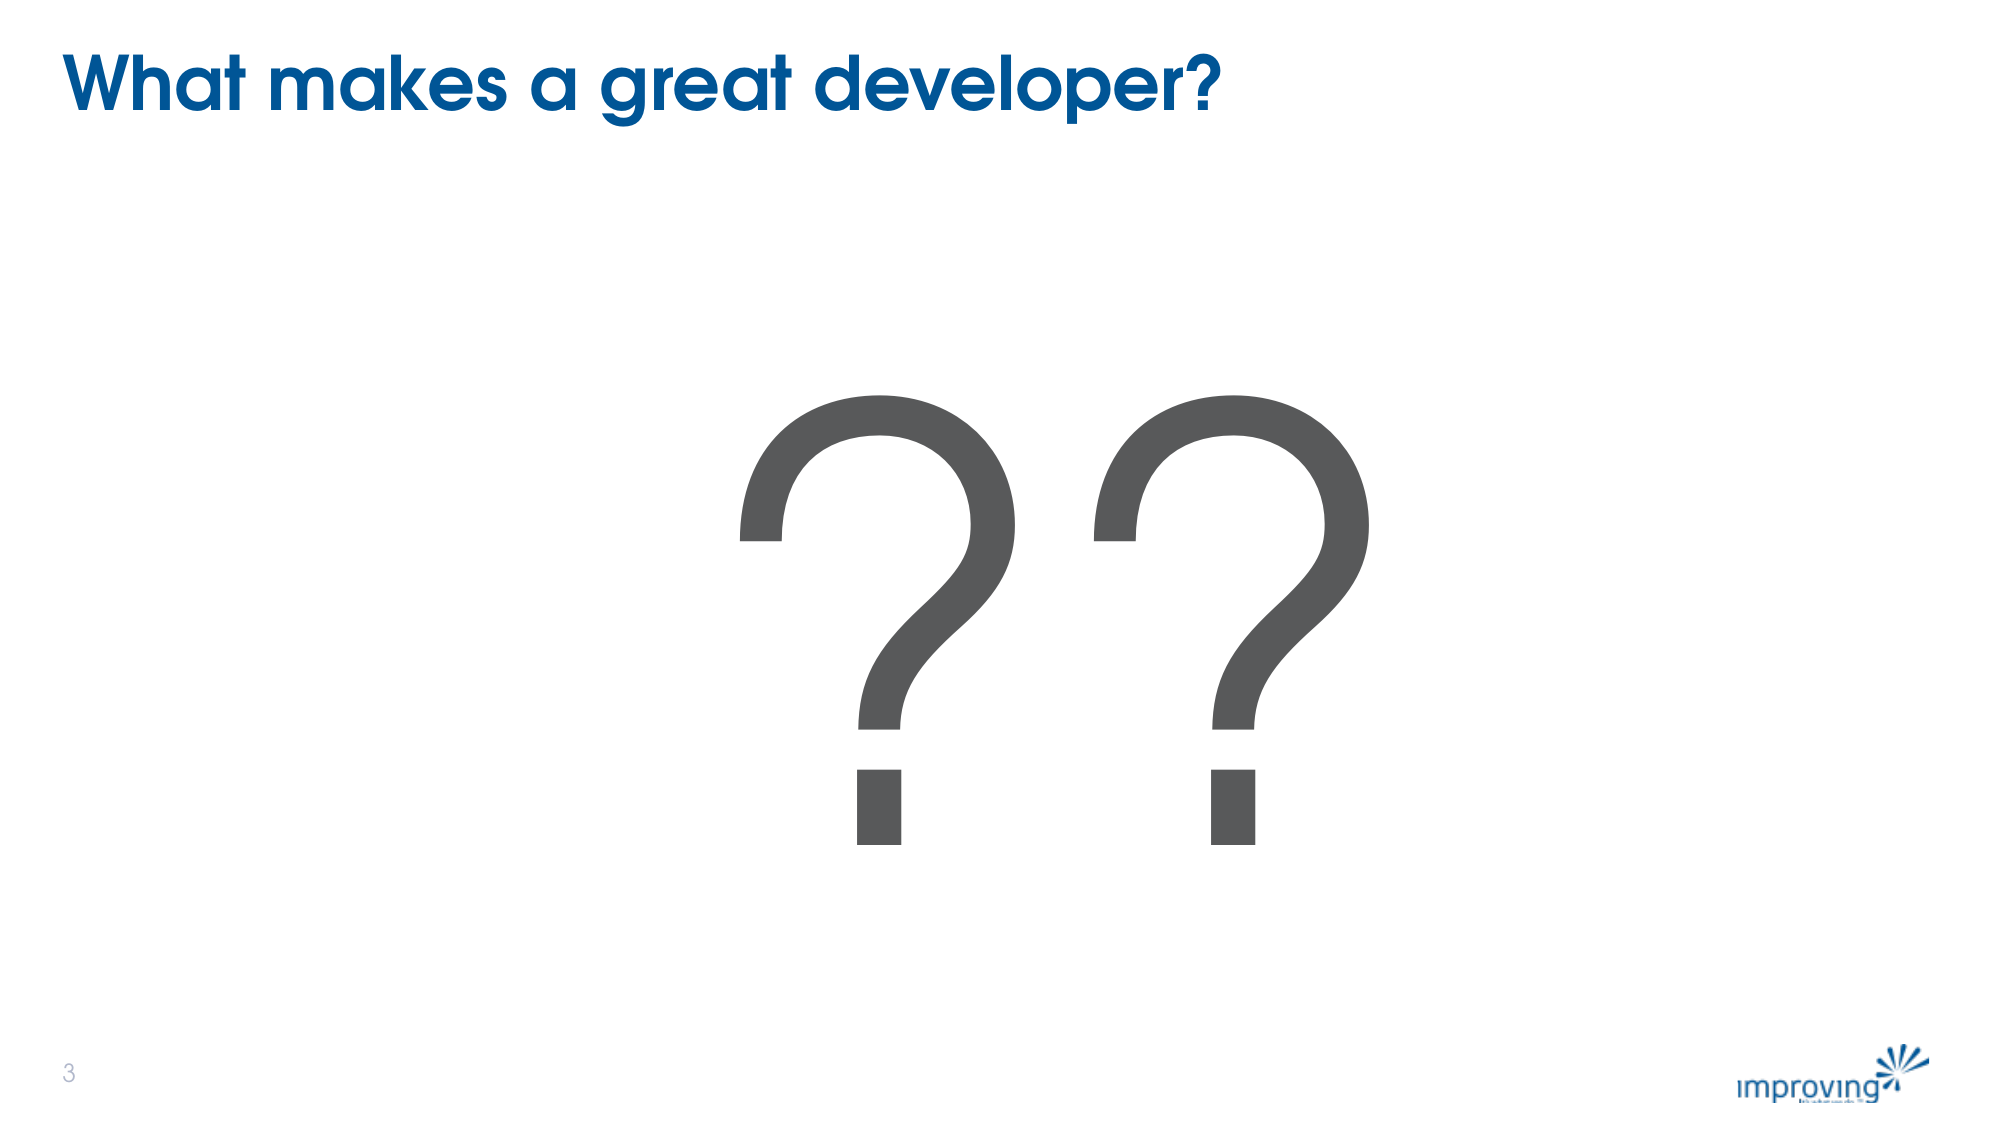

# What makes a great developer?

			??

3